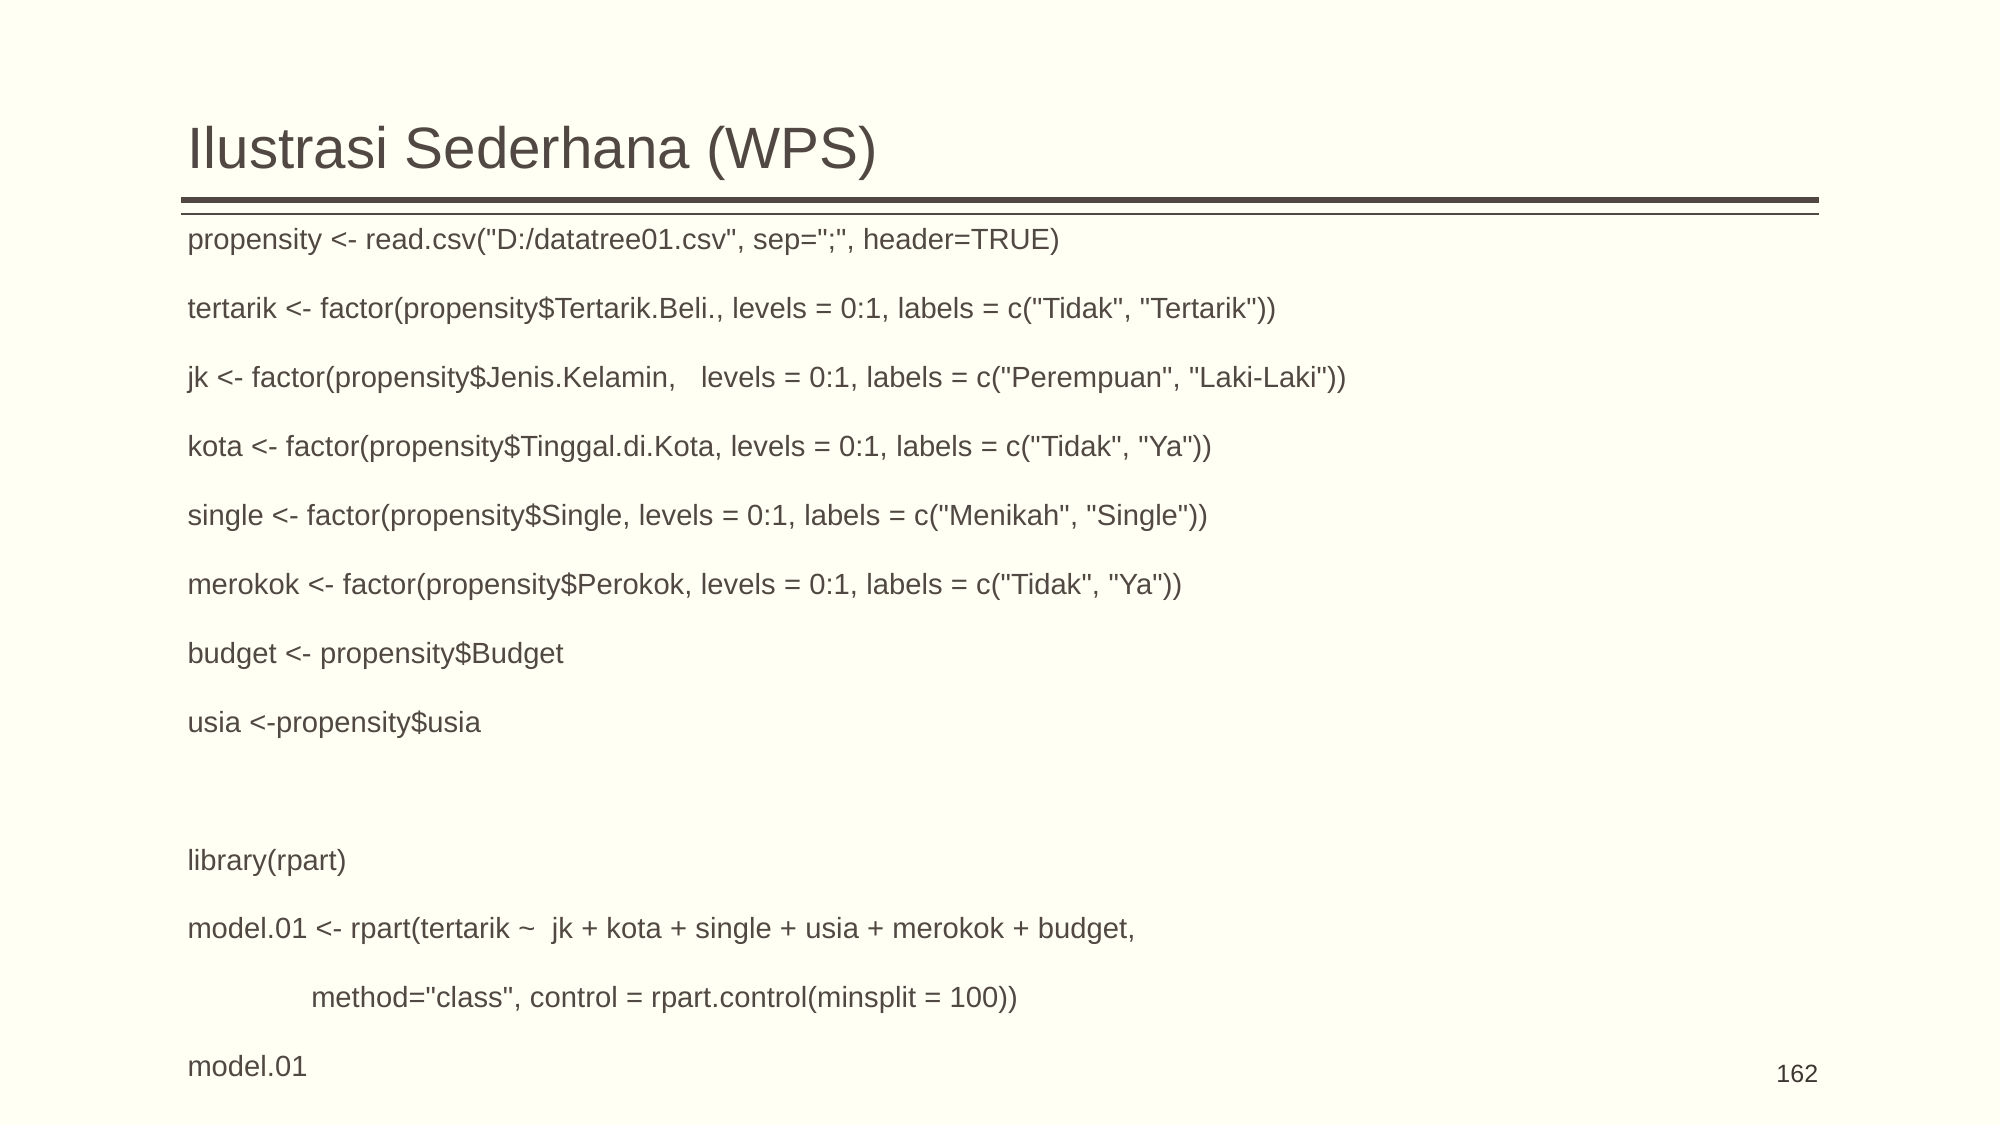

# Ilustrasi Sederhana (WPS)
propensity <- read.csv("D:/datatree01.csv", sep=";", header=TRUE)
tertarik <- factor(propensity$Tertarik.Beli., levels = 0:1, labels = c("Tidak", "Tertarik"))
jk <- factor(propensity$Jenis.Kelamin,   levels = 0:1, labels = c("Perempuan", "Laki-Laki"))
kota <- factor(propensity$Tinggal.di.Kota, levels = 0:1, labels = c("Tidak", "Ya"))
single <- factor(propensity$Single, levels = 0:1, labels = c("Menikah", "Single"))
merokok <- factor(propensity$Perokok, levels = 0:1, labels = c("Tidak", "Ya"))
budget <- propensity$Budget
usia <-propensity$usia

library(rpart)
model.01 <- rpart(tertarik ~  jk + kota + single + usia + merokok + budget,
               method="class", control = rpart.control(minsplit = 100))
model.01

162